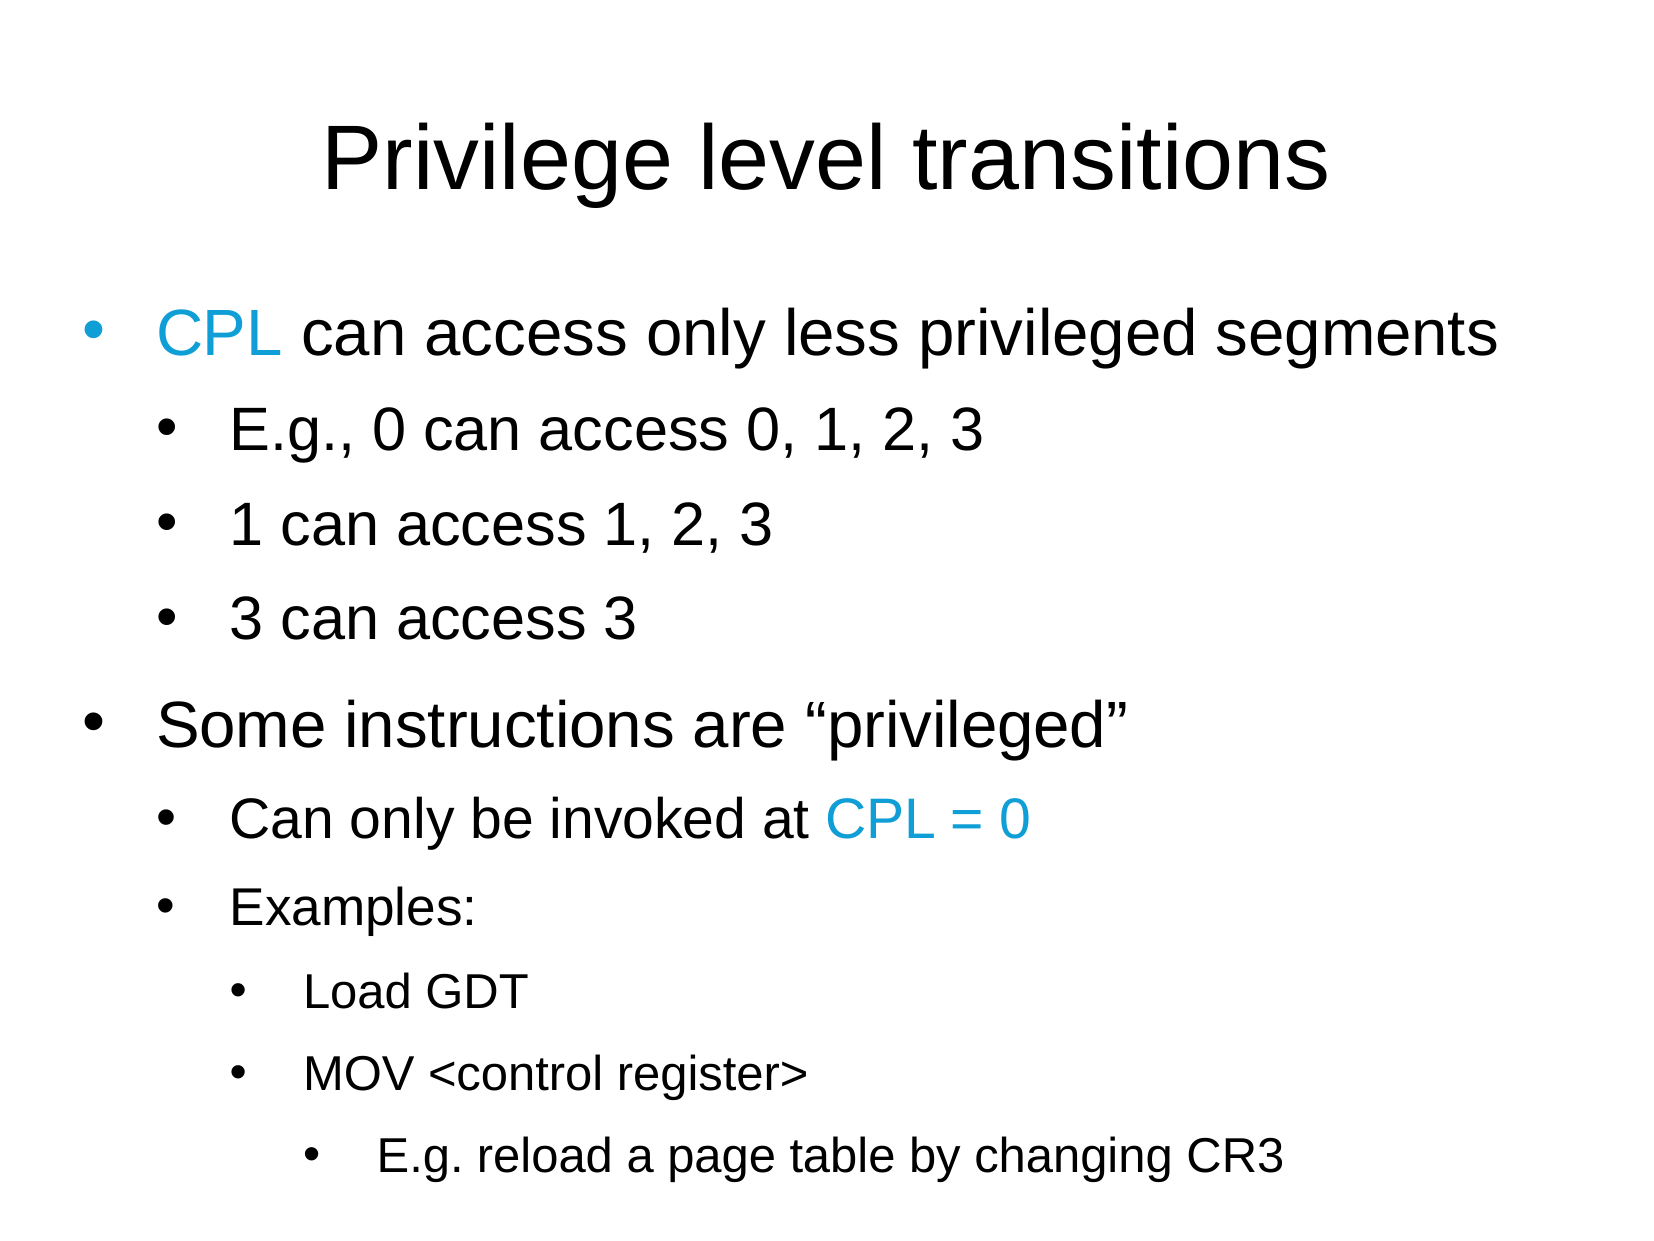

Privilege level transitions
CPL can access only less privileged segments
E.g., 0 can access 0, 1, 2, 3
1 can access 1, 2, 3
3 can access 3
Some instructions are “privileged”
Can only be invoked at CPL = 0
Examples:
Load GDT
MOV <control register>
E.g. reload a page table by changing CR3